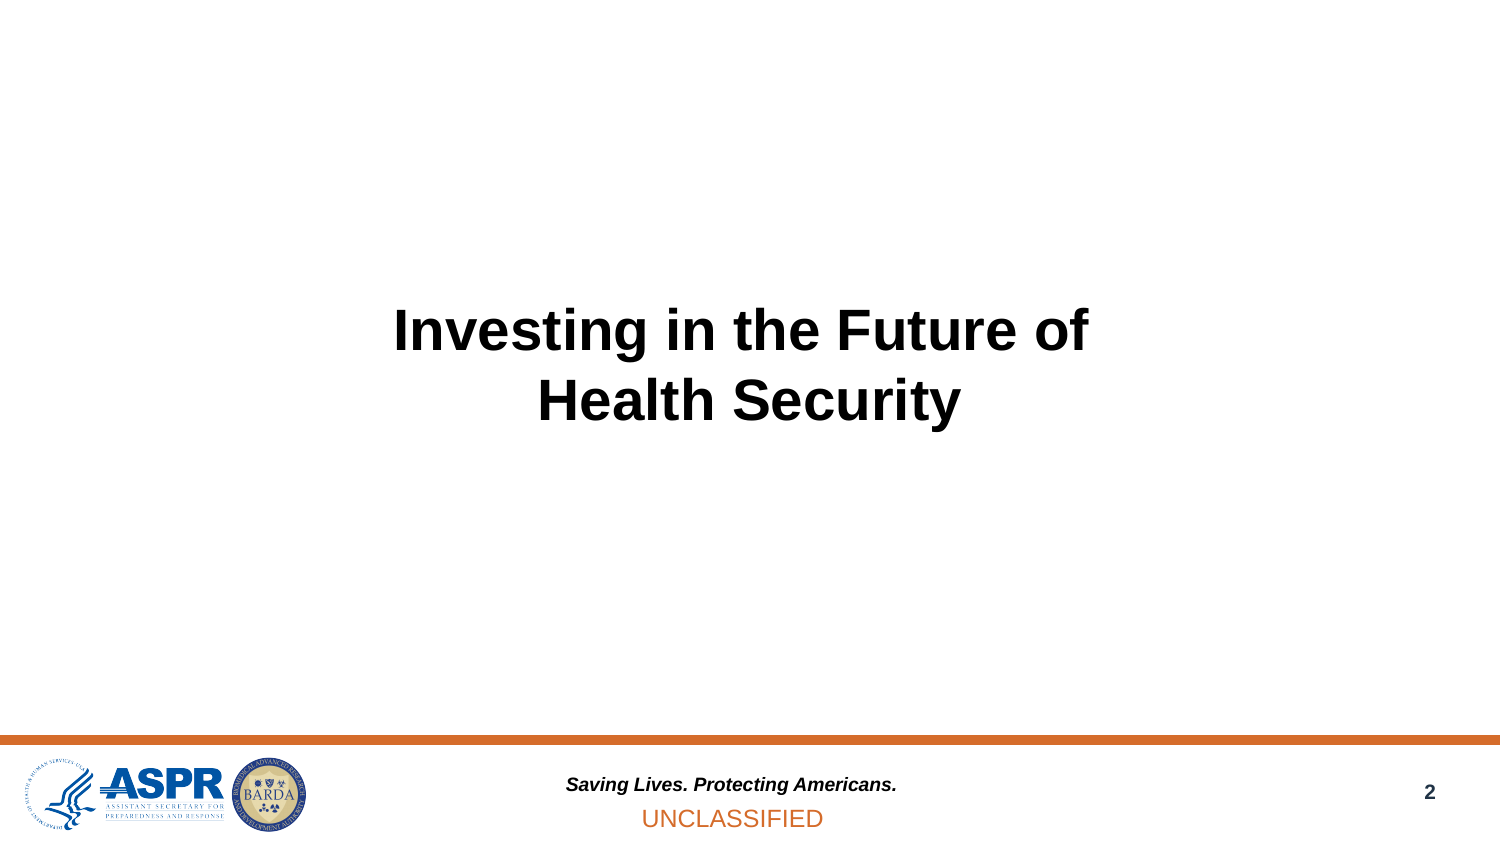

# Investing in the Future of Health Security